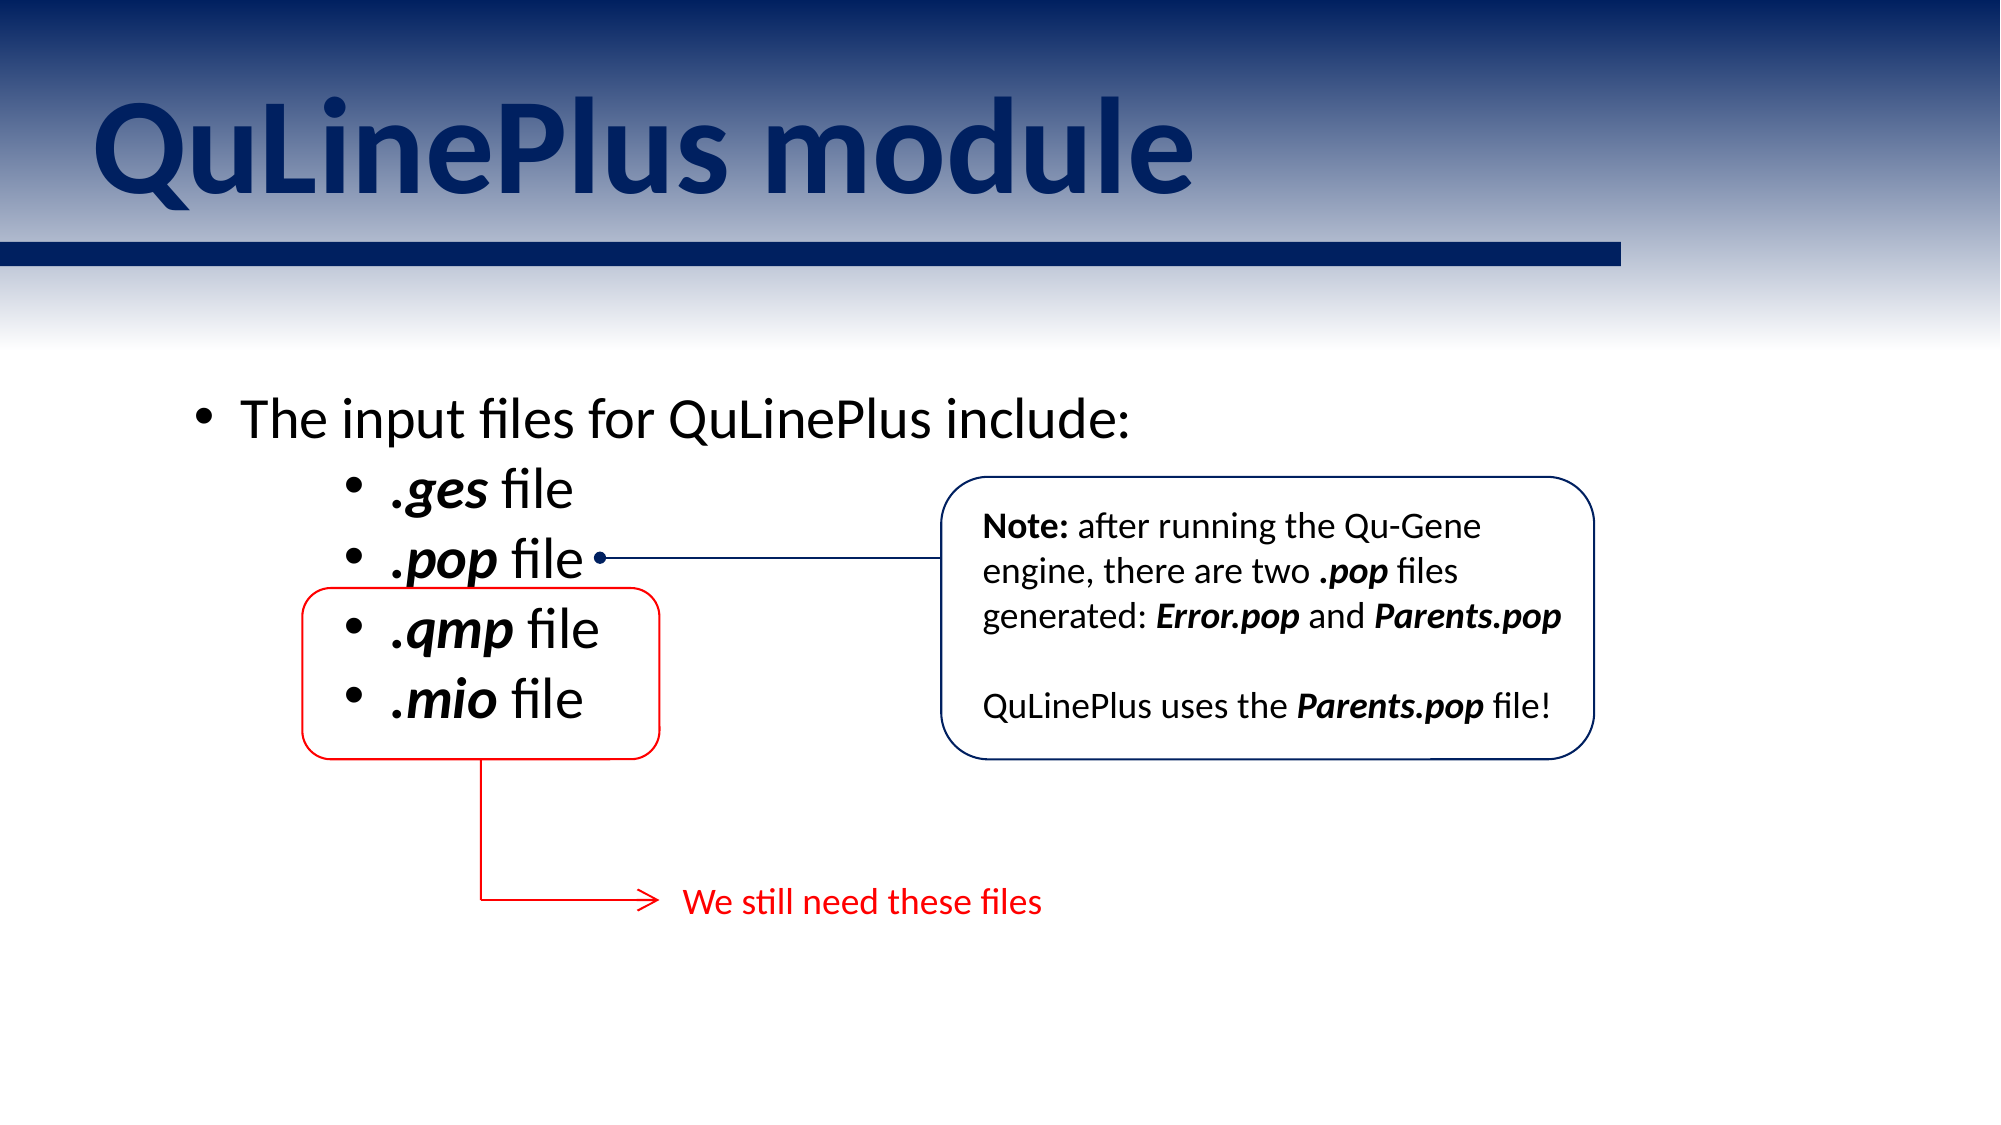

QuLinePlus module

The input files for QuLinePlus include:
.ges file
.pop file
.qmp file
.mio file

Note: after running the Qu-Gene engine, there are two .pop files generated: Error.pop and Parents.pop

QuLinePlus uses the Parents.pop file!

We still need these files